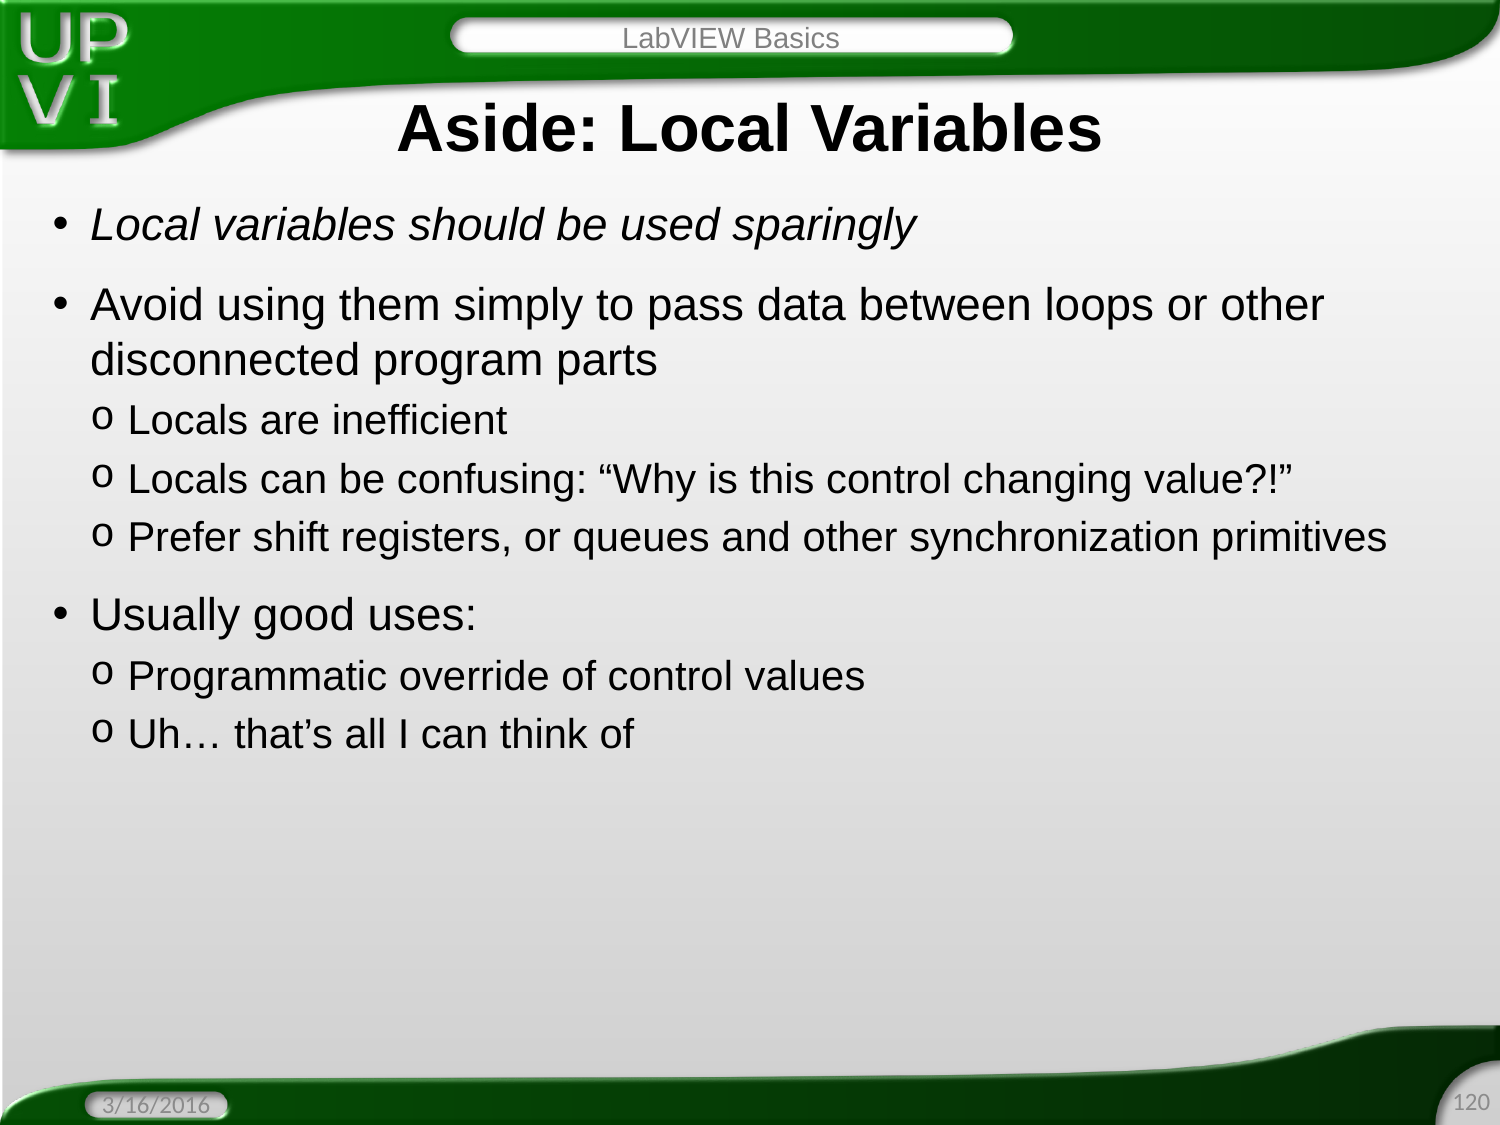

LabVIEW Basics
# Aside: Local Variables
Local variables should be used sparingly
Avoid using them simply to pass data between loops or other disconnected program parts
Locals are inefficient
Locals can be confusing: “Why is this control changing value?!”
Prefer shift registers, or queues and other synchronization primitives
Usually good uses:
Programmatic override of control values
Uh… that’s all I can think of
120
3/16/2016